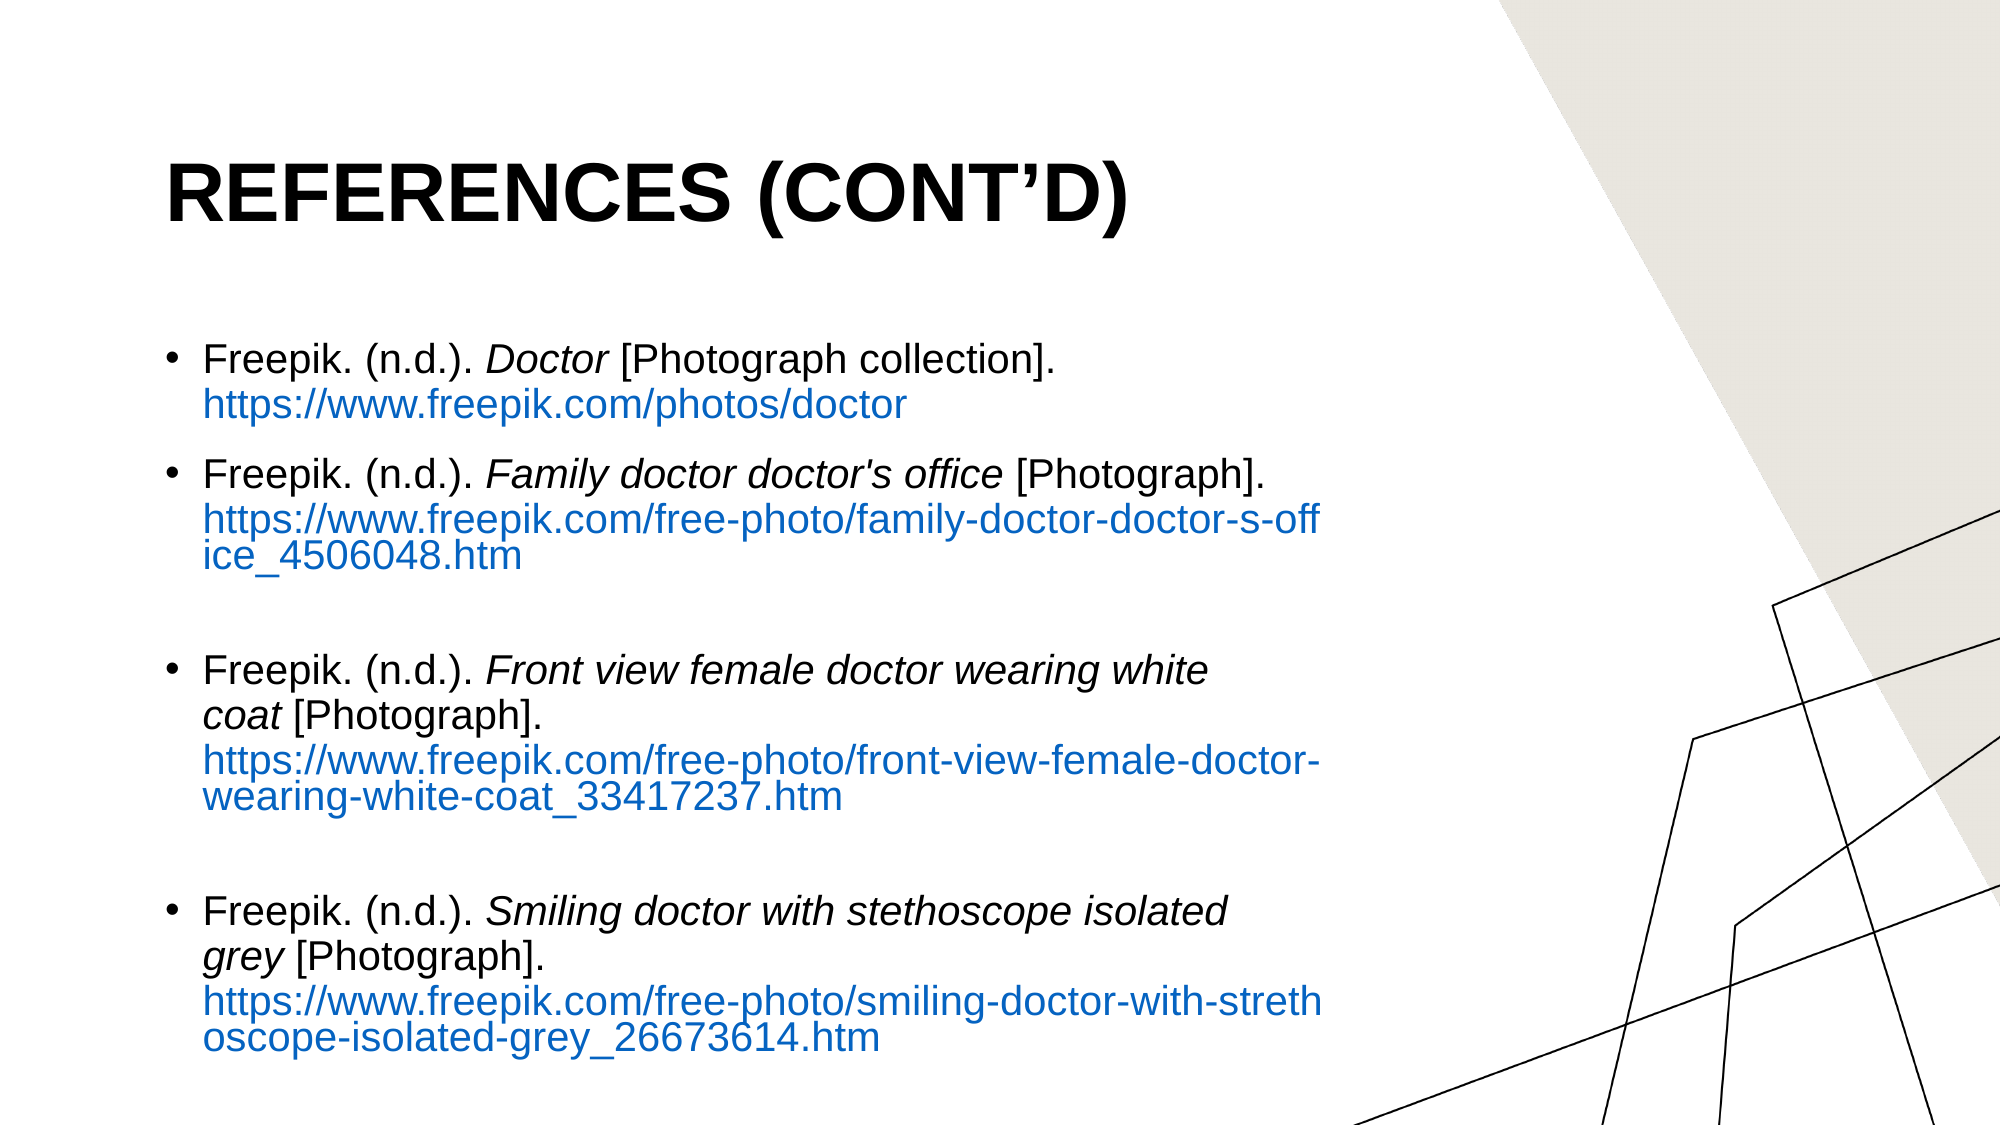

# References (CONT’D)
Freepik. (n.d.). Doctor [Photograph collection]. https://www.freepik.com/photos/doctor
Freepik. (n.d.). Family doctor doctor's office [Photograph]. https://www.freepik.com/free-photo/family-doctor-doctor-s-office_4506048.htm
Freepik. (n.d.). Front view female doctor wearing white coat [Photograph]. https://www.freepik.com/free-photo/front-view-female-doctor-wearing-white-coat_33417237.htm
Freepik. (n.d.). Smiling doctor with stethoscope isolated grey [Photograph]. https://www.freepik.com/free-photo/smiling-doctor-with-strethoscope-isolated-grey_26673614.htm